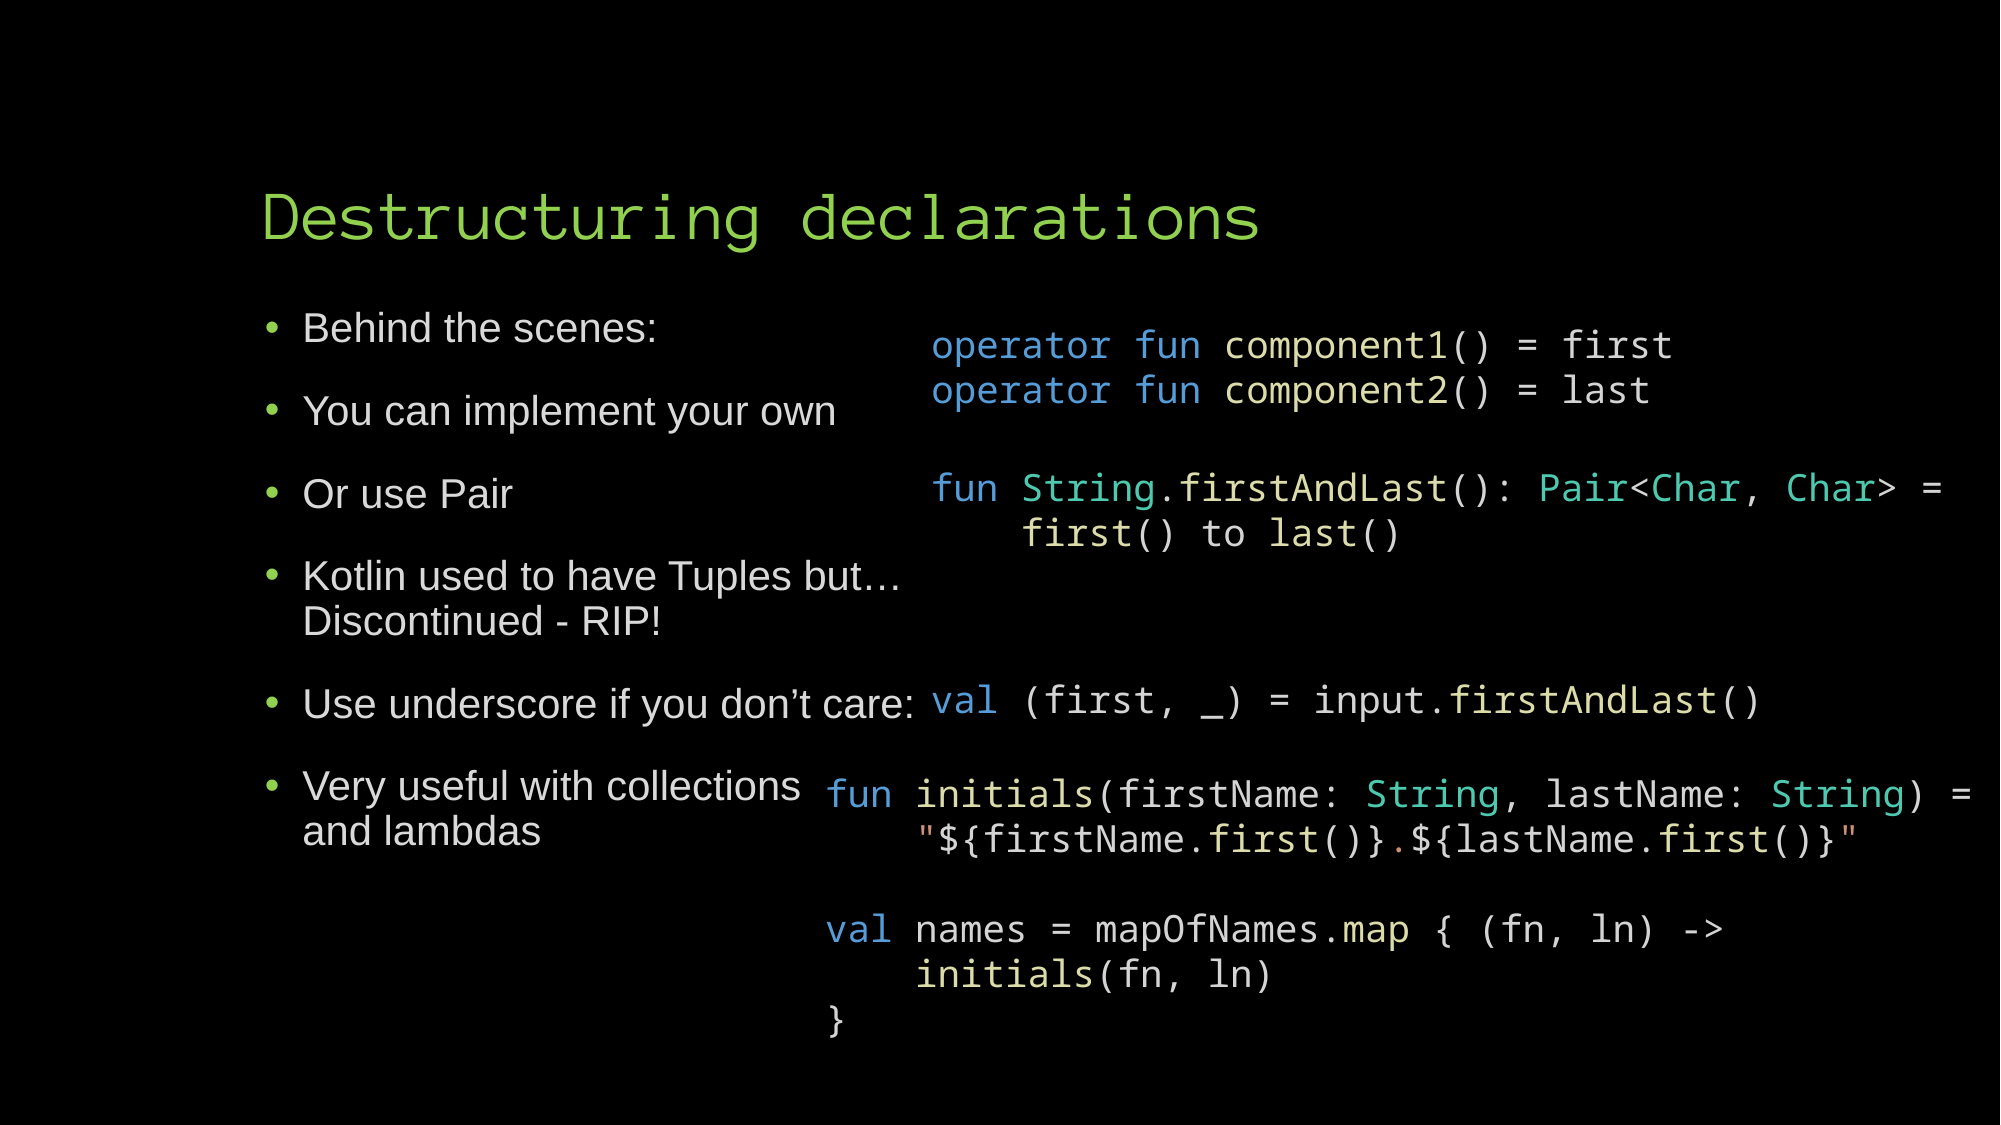

# Destructuring declarations
Behind the scenes:
You can implement your own
Or use Pair
Kotlin used to have Tuples but… Discontinued - RIP!
Use underscore if you don’t care:
Very useful with collections
and lambdas
operator fun component1() = first
operator fun component2() = last
fun String.firstAndLast(): Pair<Char, Char> =
    first() to last()
val (first, _) = input.firstAndLast()
fun initials(firstName: String, lastName: String) =
    "${firstName.first()}.${lastName.first()}"
val names = mapOfNames.map { (fn, ln) ->
    initials(fn, ln)
}